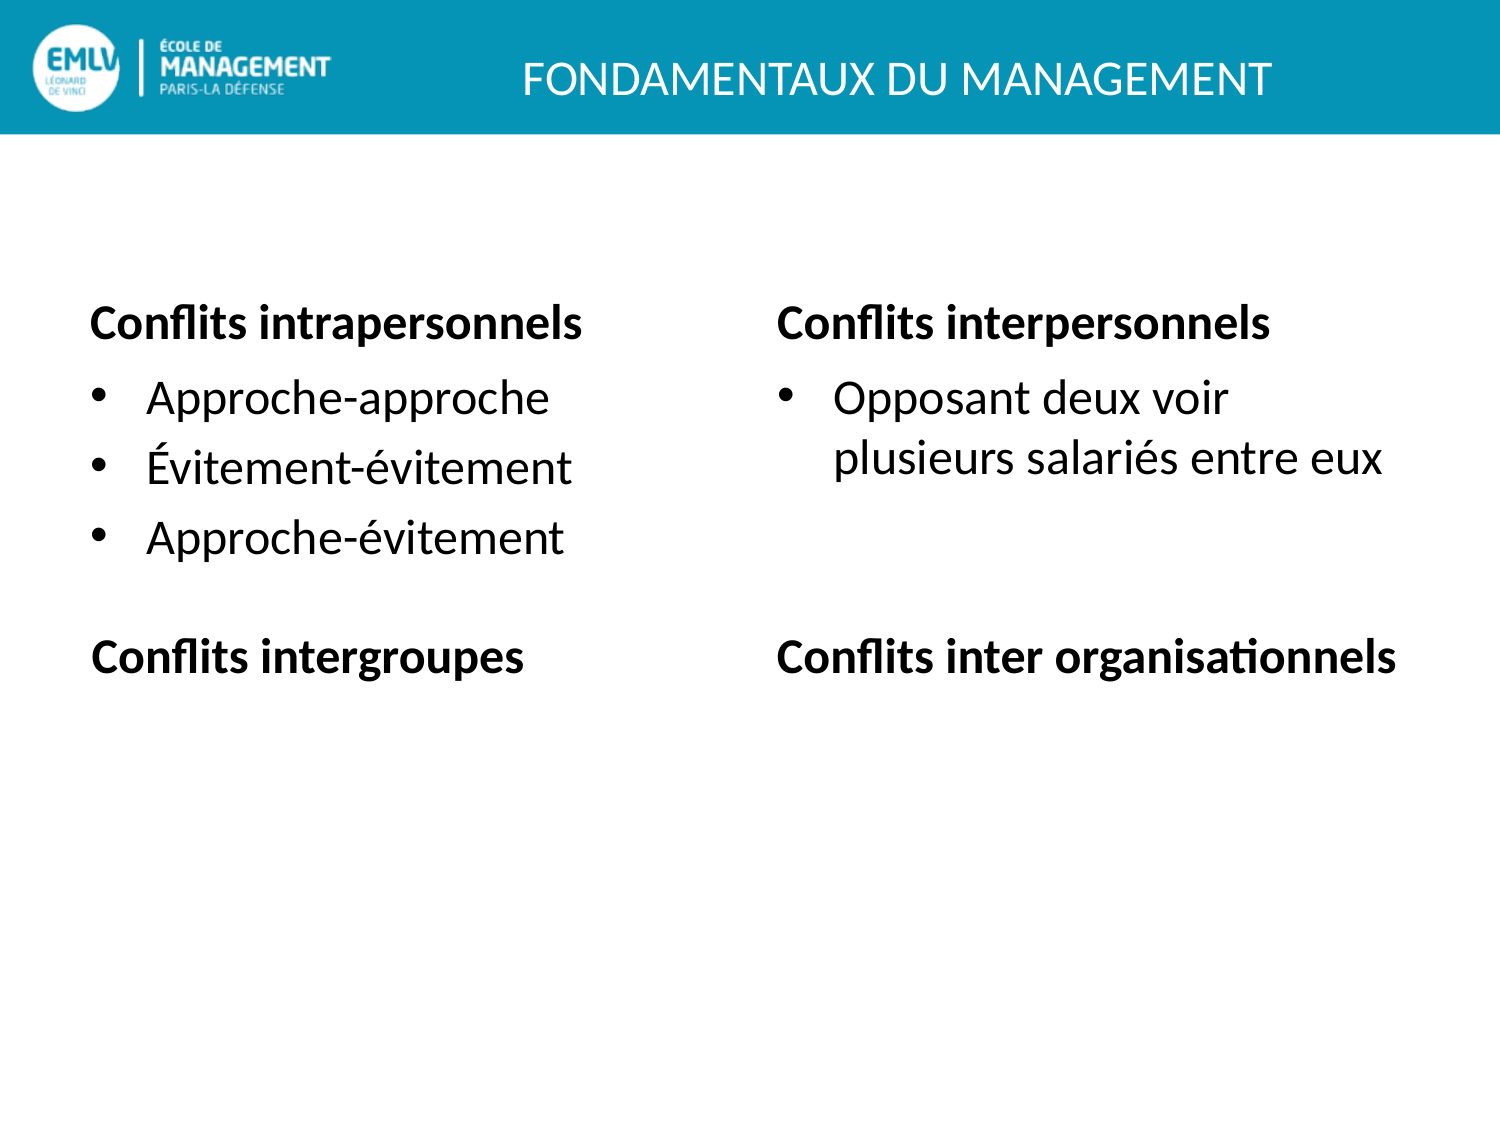

#
Conflits intrapersonnels
Conflits interpersonnels
Approche-approche
Évitement-évitement
Approche-évitement

Opposant deux voir plusieurs salariés entre eux
Conflits intergroupes
Conflits inter organisationnels